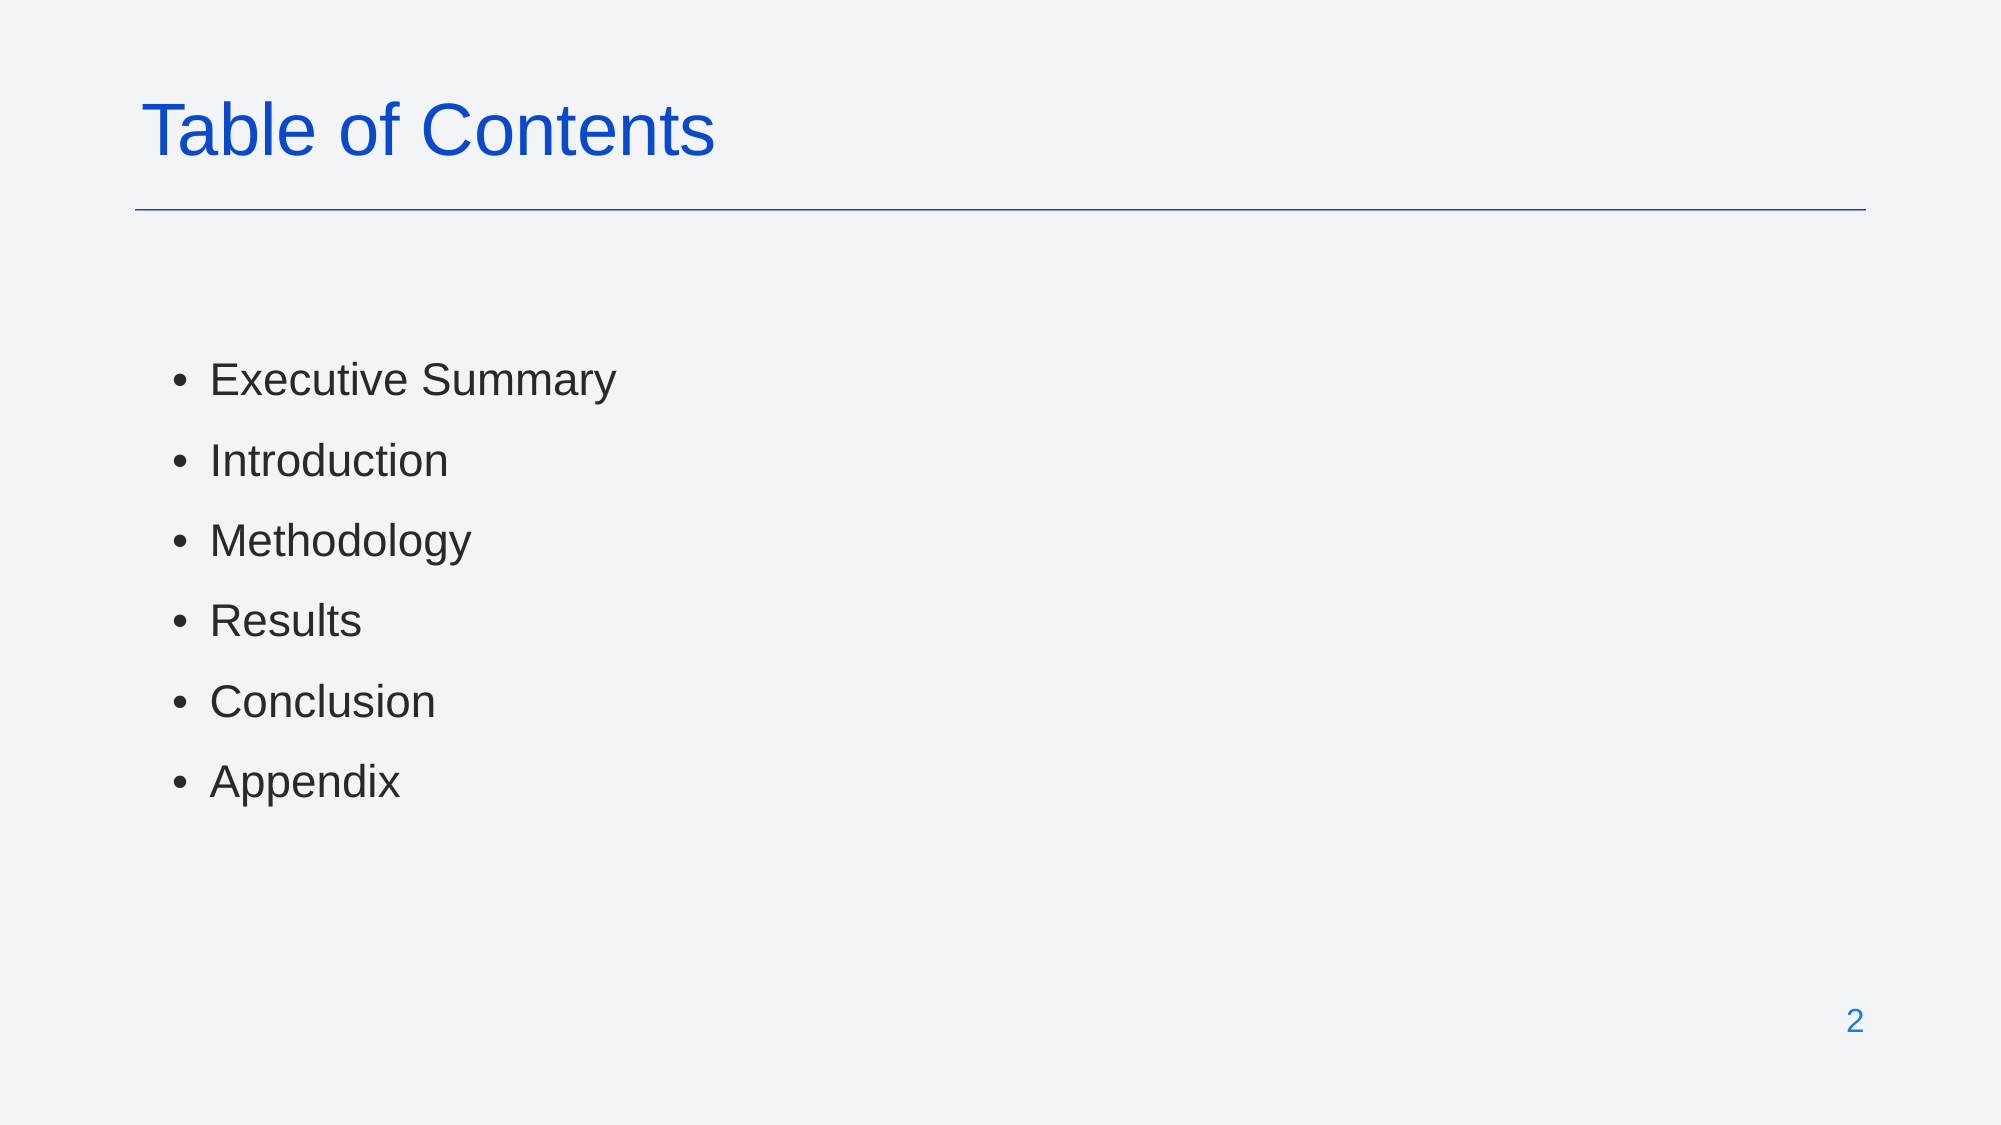

Table of Contents
Executive Summary
Introduction
Methodology
Results
Conclusion
Appendix
2